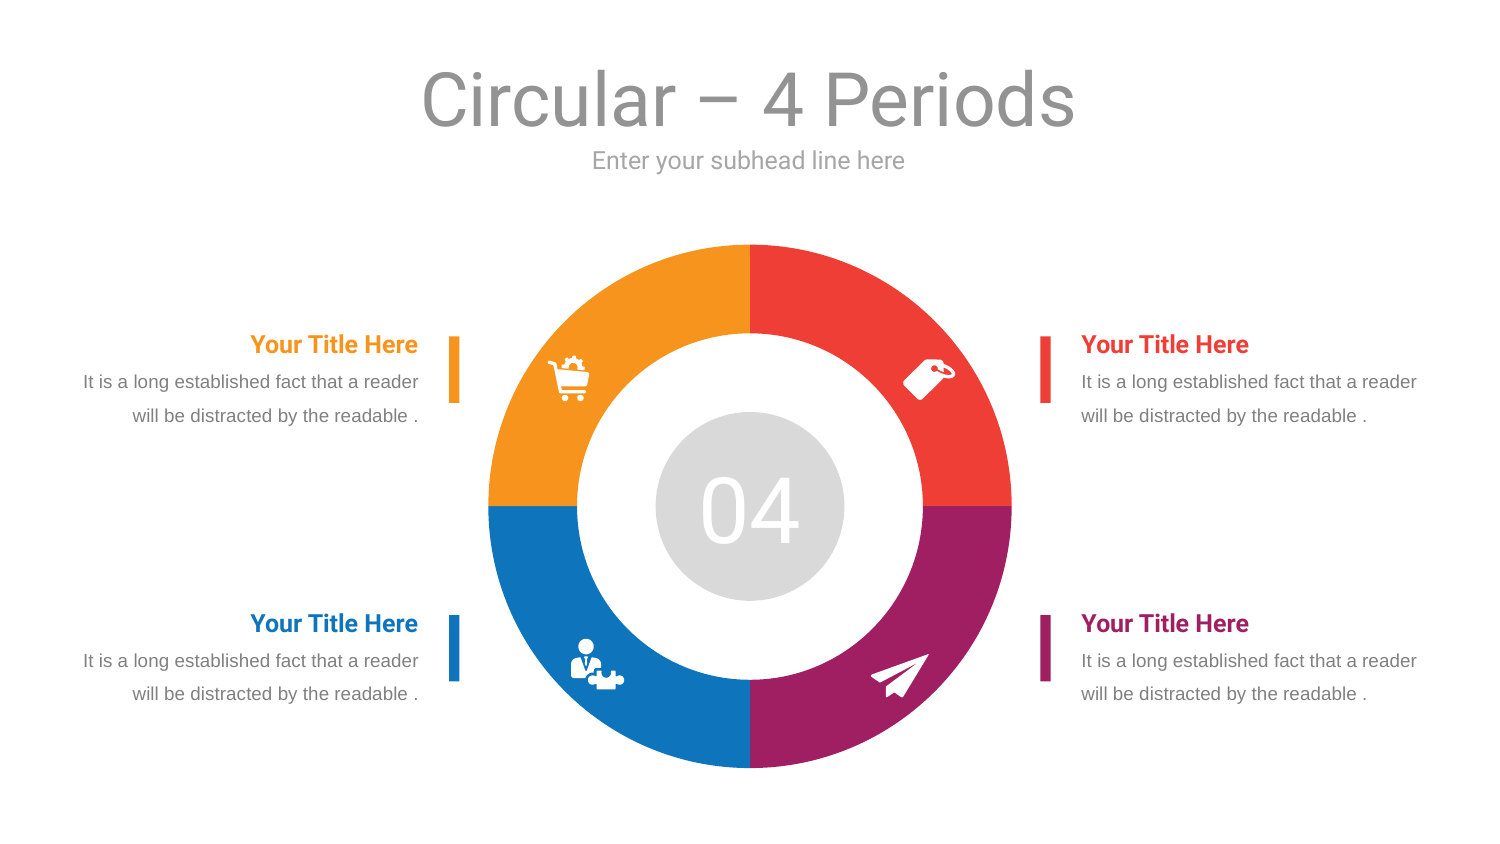

# Circular – 4 Periods
Enter your subhead line here

Your Title Here
It is a long established fact that a reader will be distracted by the readable .
Your Title Here
It is a long established fact that a reader will be distracted by the readable .

04
Your Title Here
It is a long established fact that a reader will be distracted by the readable .
Your Title Here
It is a long established fact that a reader will be distracted by the readable .